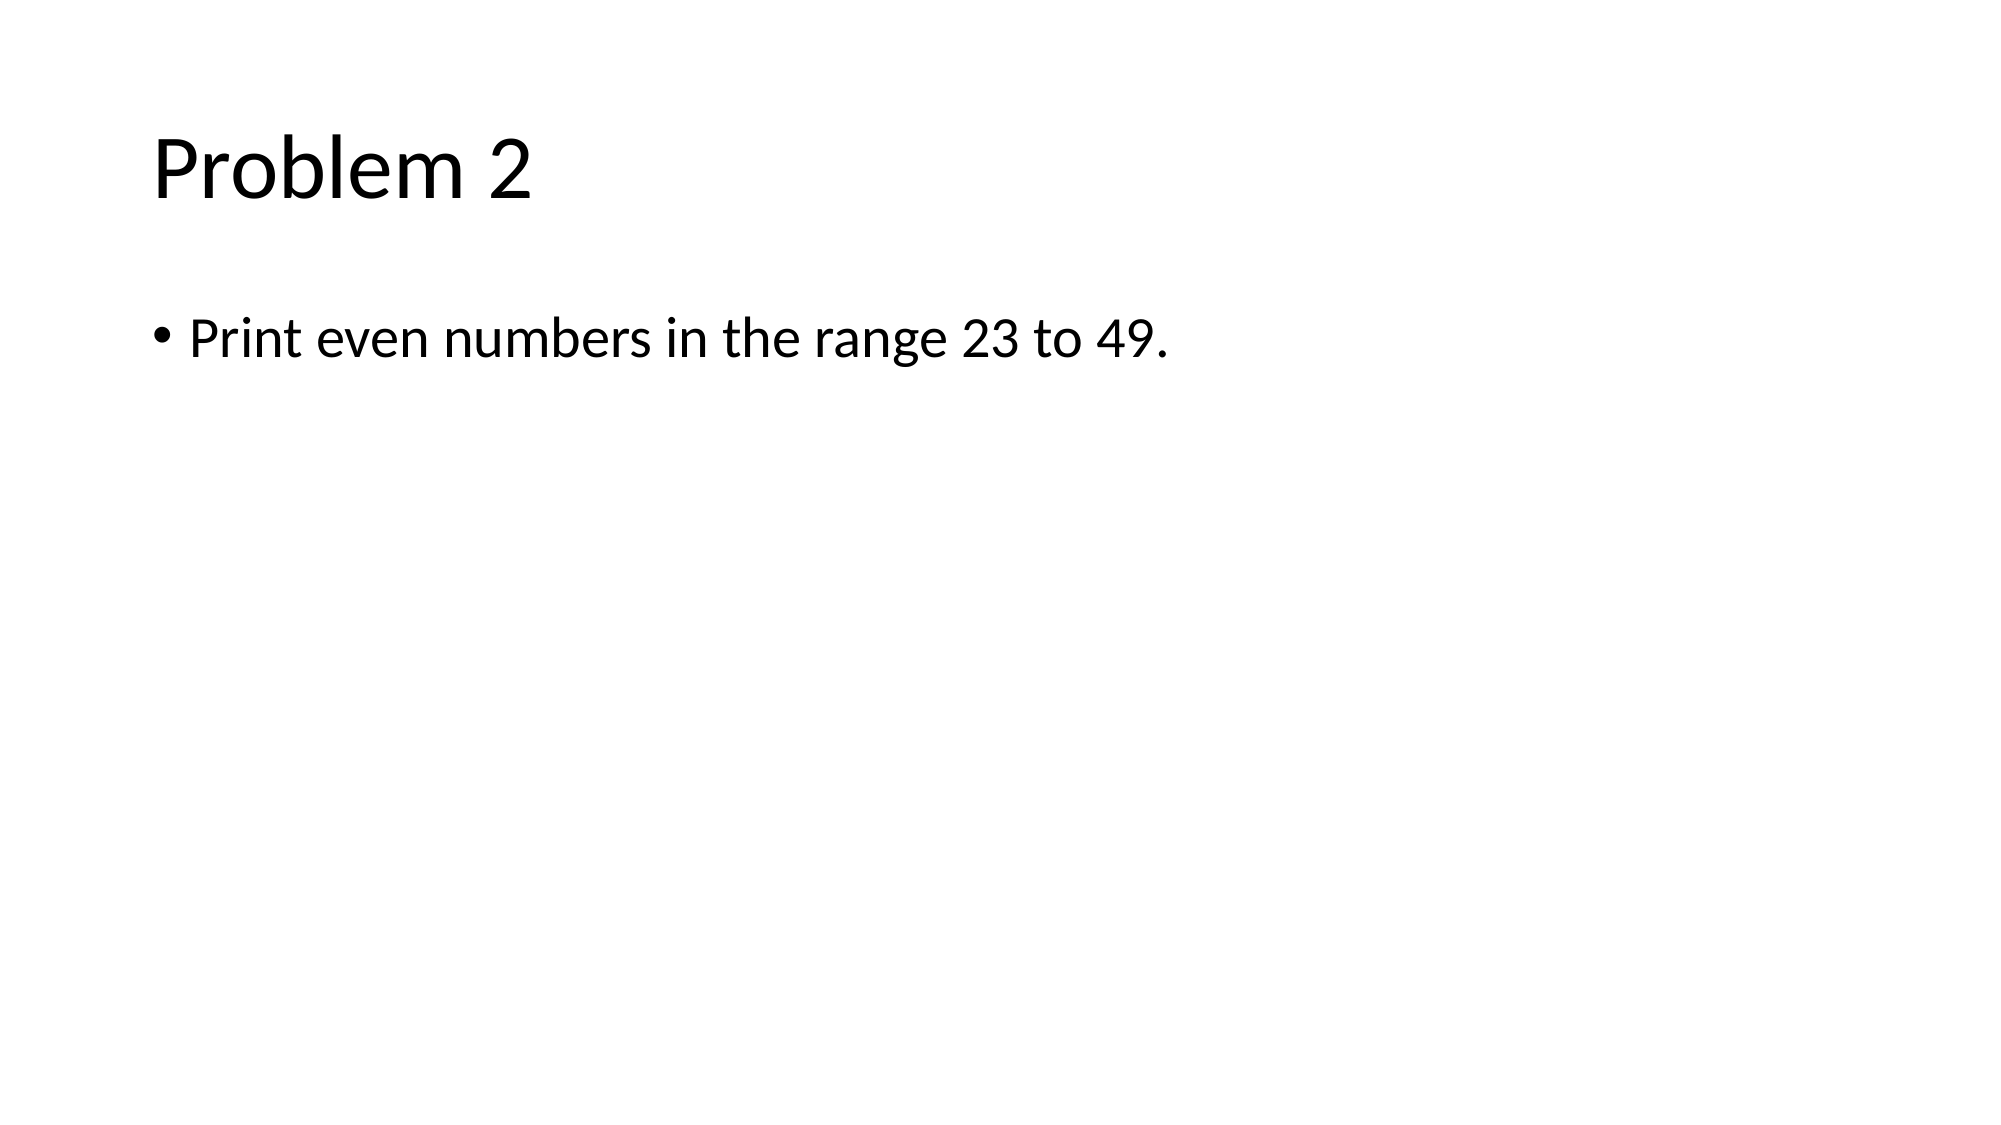

# Problem 2
Print even numbers in the range 23 to 49.